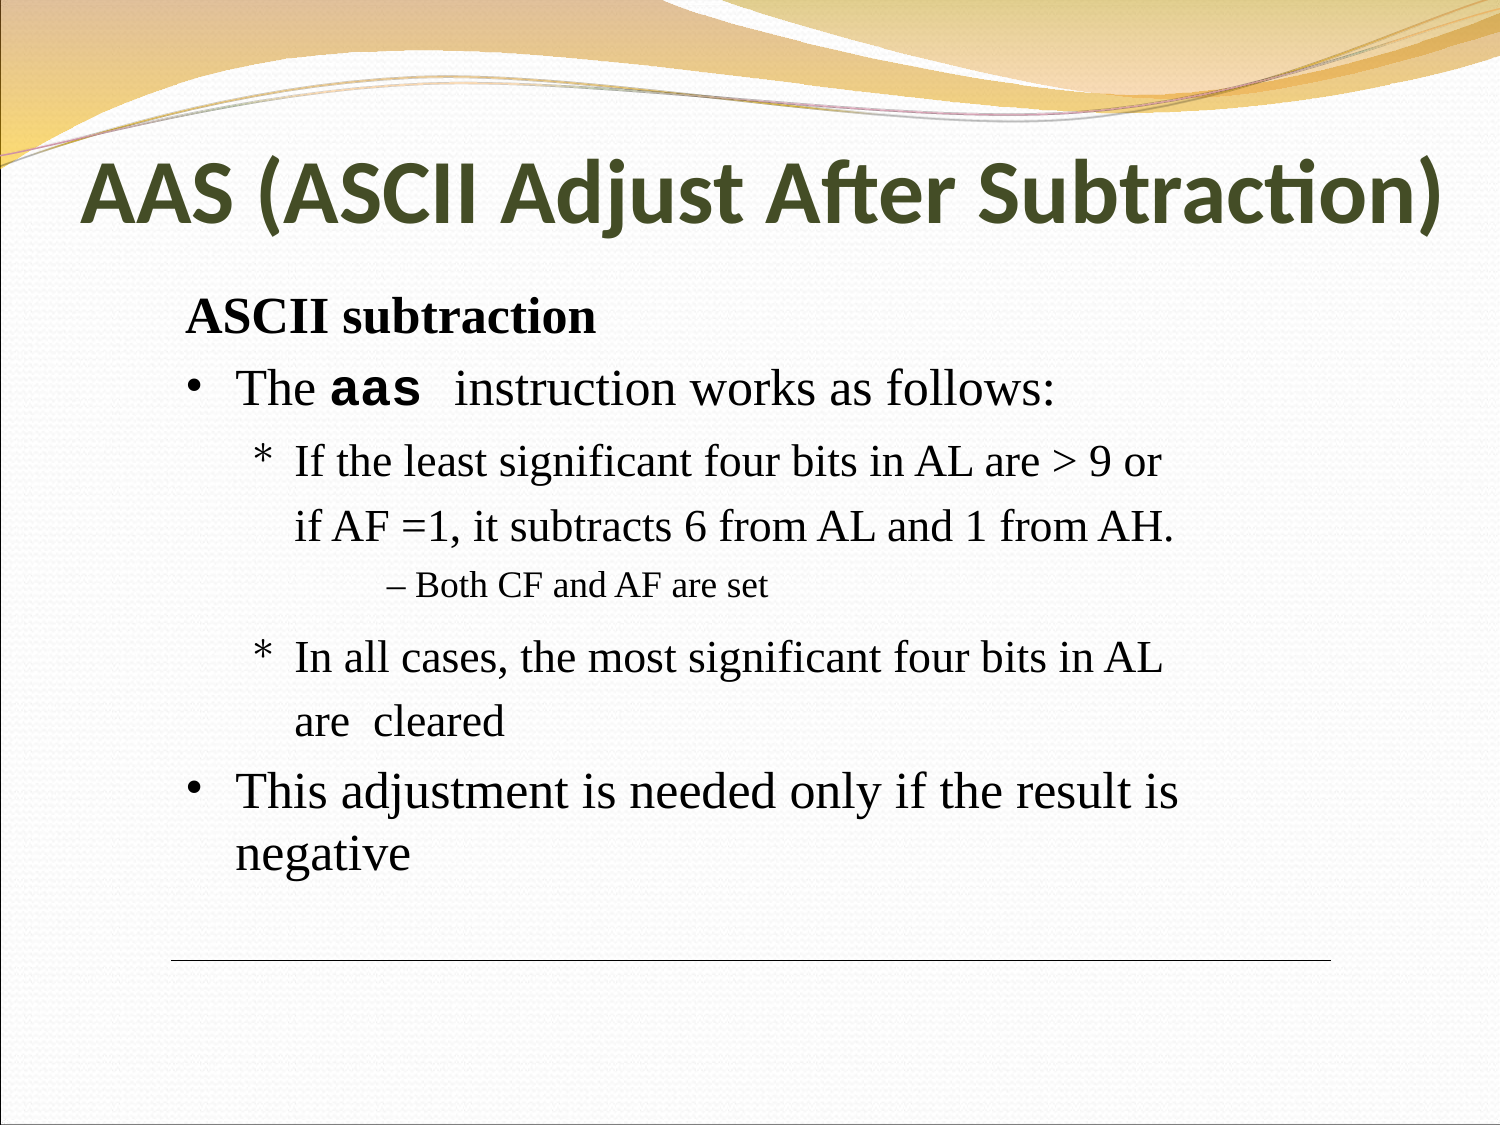

# AAS (ASCII Adjust After Subtraction)
ASCII subtraction
The aas instruction works as follows:
If the least significant four bits in AL are > 9 or  if AF =1, it subtracts 6 from AL and 1 from AH.
– Both CF and AF are set
In all cases, the most significant four bits in AL are  cleared
This adjustment is needed only if the result is  negative